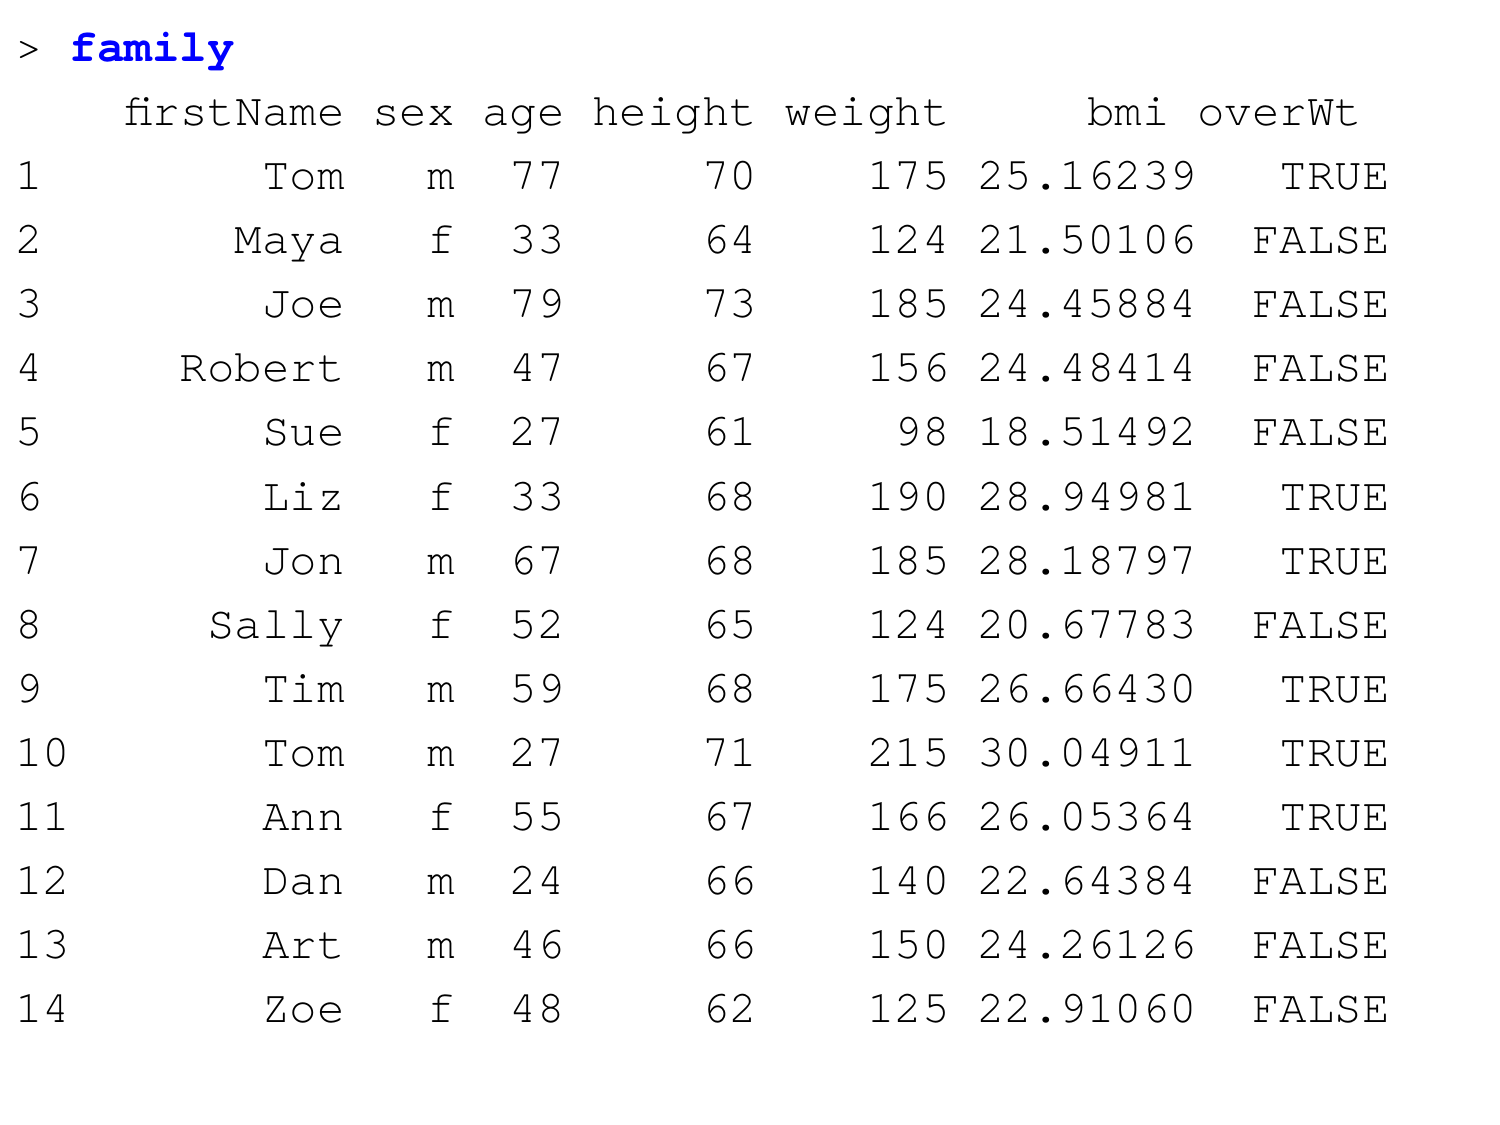

> family
    firstName sex age height weight     bmi overWt
1        Tom   m  77     70    175 25.16239   TRUE
2       Maya   f  33     64    124 21.50106  FALSE
3        Joe   m  79     73    185 24.45884  FALSE
4     Robert   m  47     67    156 24.48414  FALSE
5        Sue   f  27     61     98 18.51492  FALSE
6        Liz   f  33     68    190 28.94981   TRUE
7        Jon   m  67     68    185 28.18797   TRUE
8      Sally   f  52     65    124 20.67783  FALSE
9        Tim   m  59     68    175 26.66430   TRUE
10       Tom   m  27     71    215 30.04911   TRUE
11       Ann   f  55     67    166 26.05364   TRUE
12       Dan   m  24     66    140 22.64384  FALSE
13       Art   m  46     66    150 24.26126  FALSE
14       Zoe   f  48     62    125 22.91060  FALSE